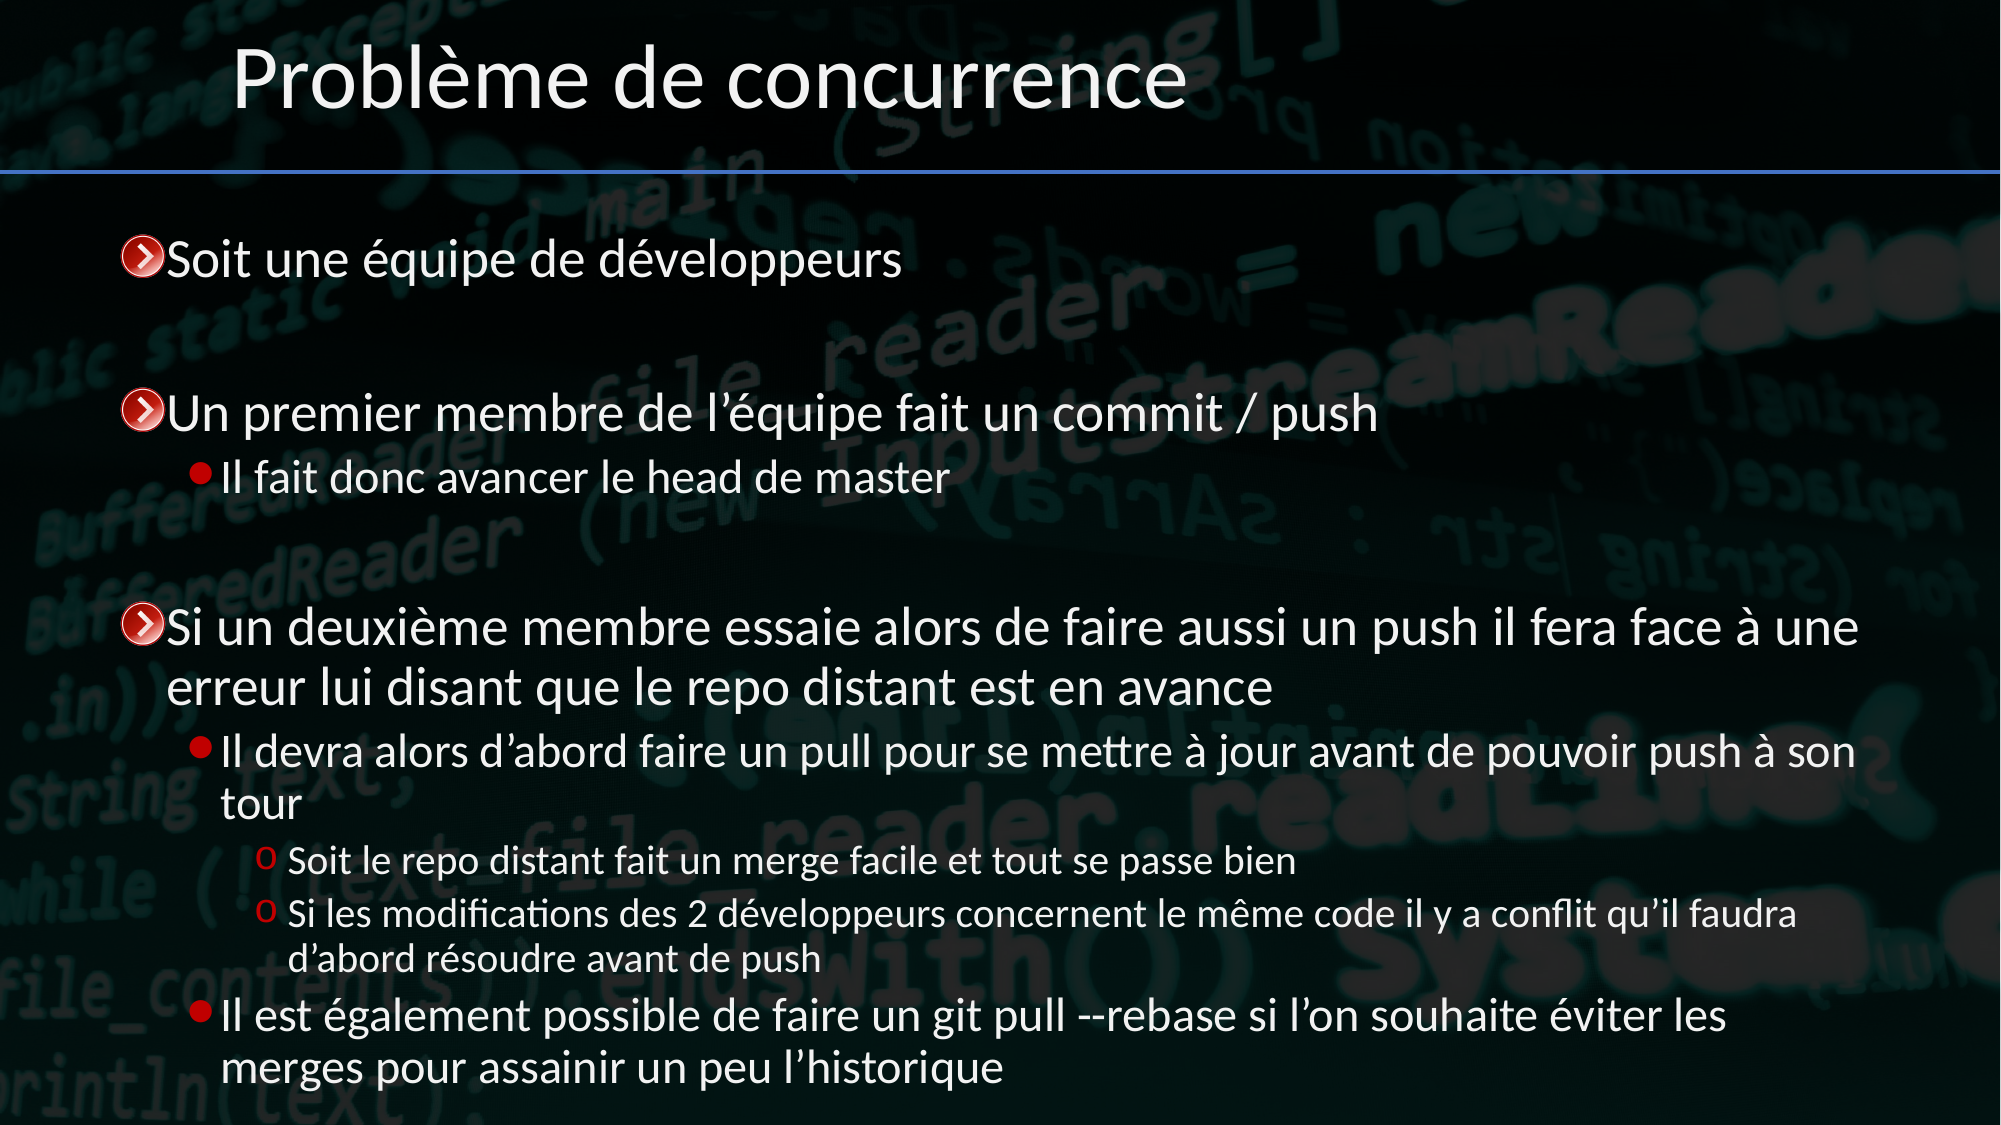

# Problème de concurrence
Soit une équipe de développeurs

Un premier membre de l’équipe fait un commit / push
Il fait donc avancer le head de master

Si un deuxième membre essaie alors de faire aussi un push il fera face à une erreur lui disant que le repo distant est en avance
Il devra alors d’abord faire un pull pour se mettre à jour avant de pouvoir push à son tour
Soit le repo distant fait un merge facile et tout se passe bien
Si les modifications des 2 développeurs concernent le même code il y a conflit qu’il faudra d’abord résoudre avant de push
Il est également possible de faire un git pull --rebase si l’on souhaite éviter les merges pour assainir un peu l’historique